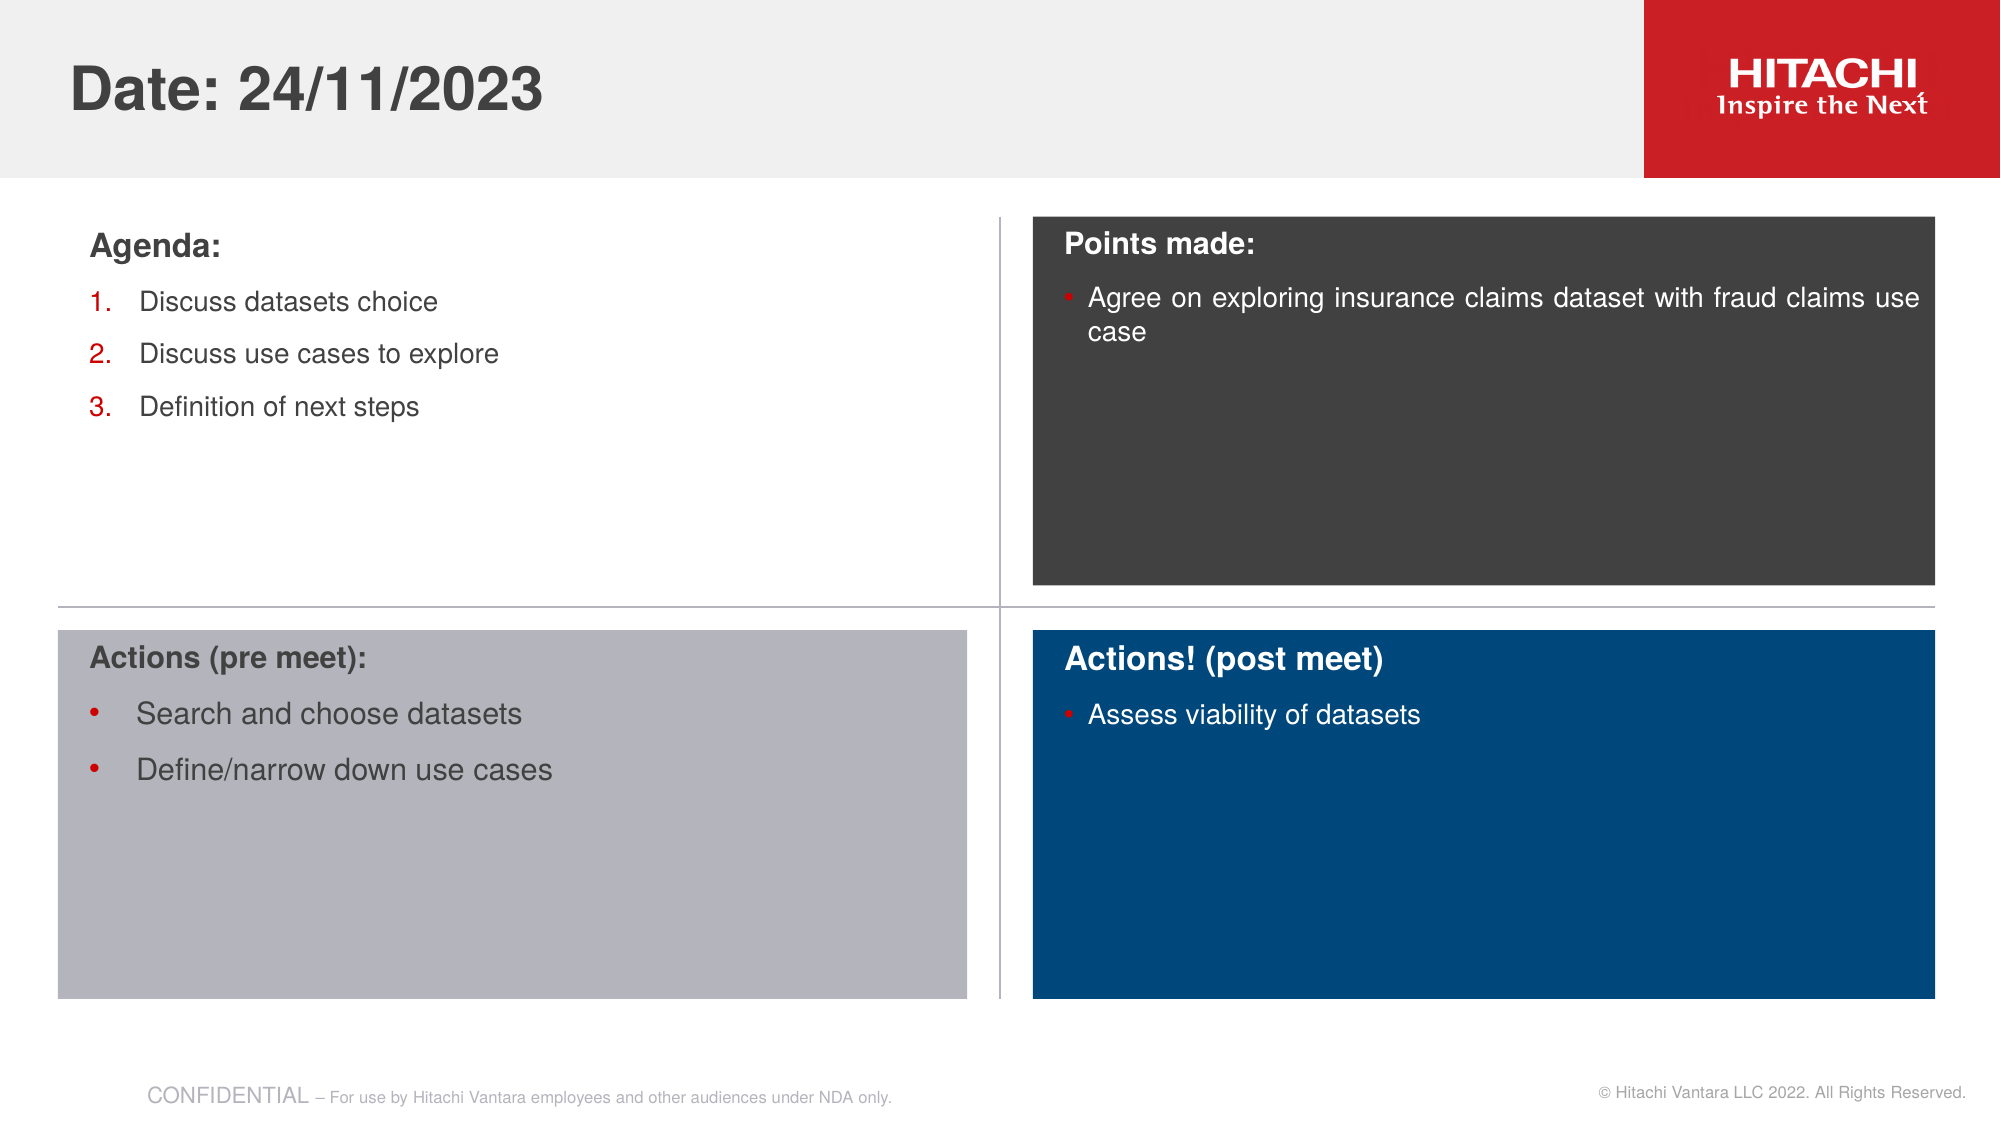

# Date: 24/11/2023
Agenda:
Discuss datasets choice
Discuss use cases to explore
Definition of next steps
Points made:
Agree on exploring insurance claims dataset with fraud claims use case
Actions (pre meet):
Search and choose datasets
Define/narrow down use cases
Actions! (post meet)
Assess viability of datasets

CONFIDENTIAL – For use by Hitachi Vantara employees and other audiences under NDA only.